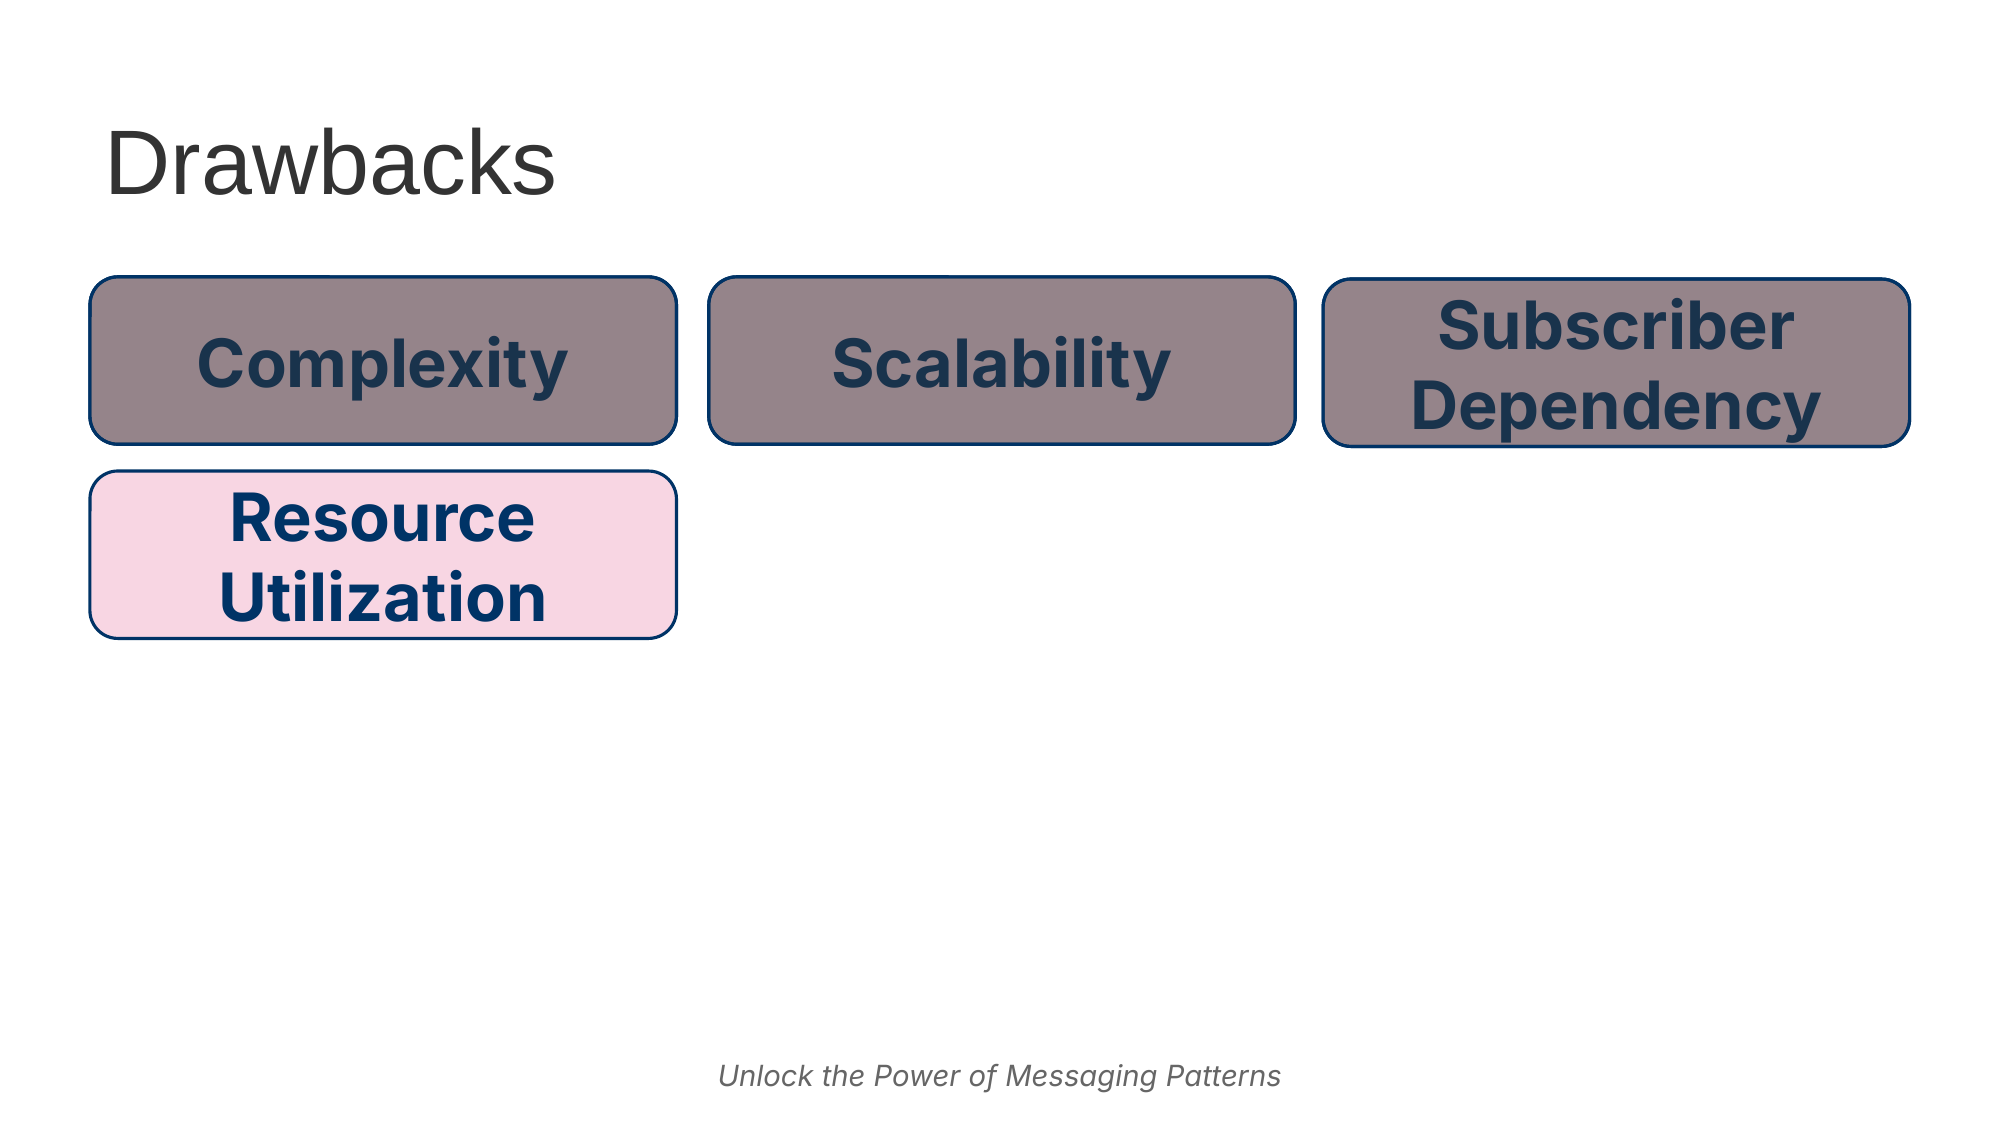

# Drawbacks
Complexity

Scalability

Subscriber Dependency

Resource Utilization